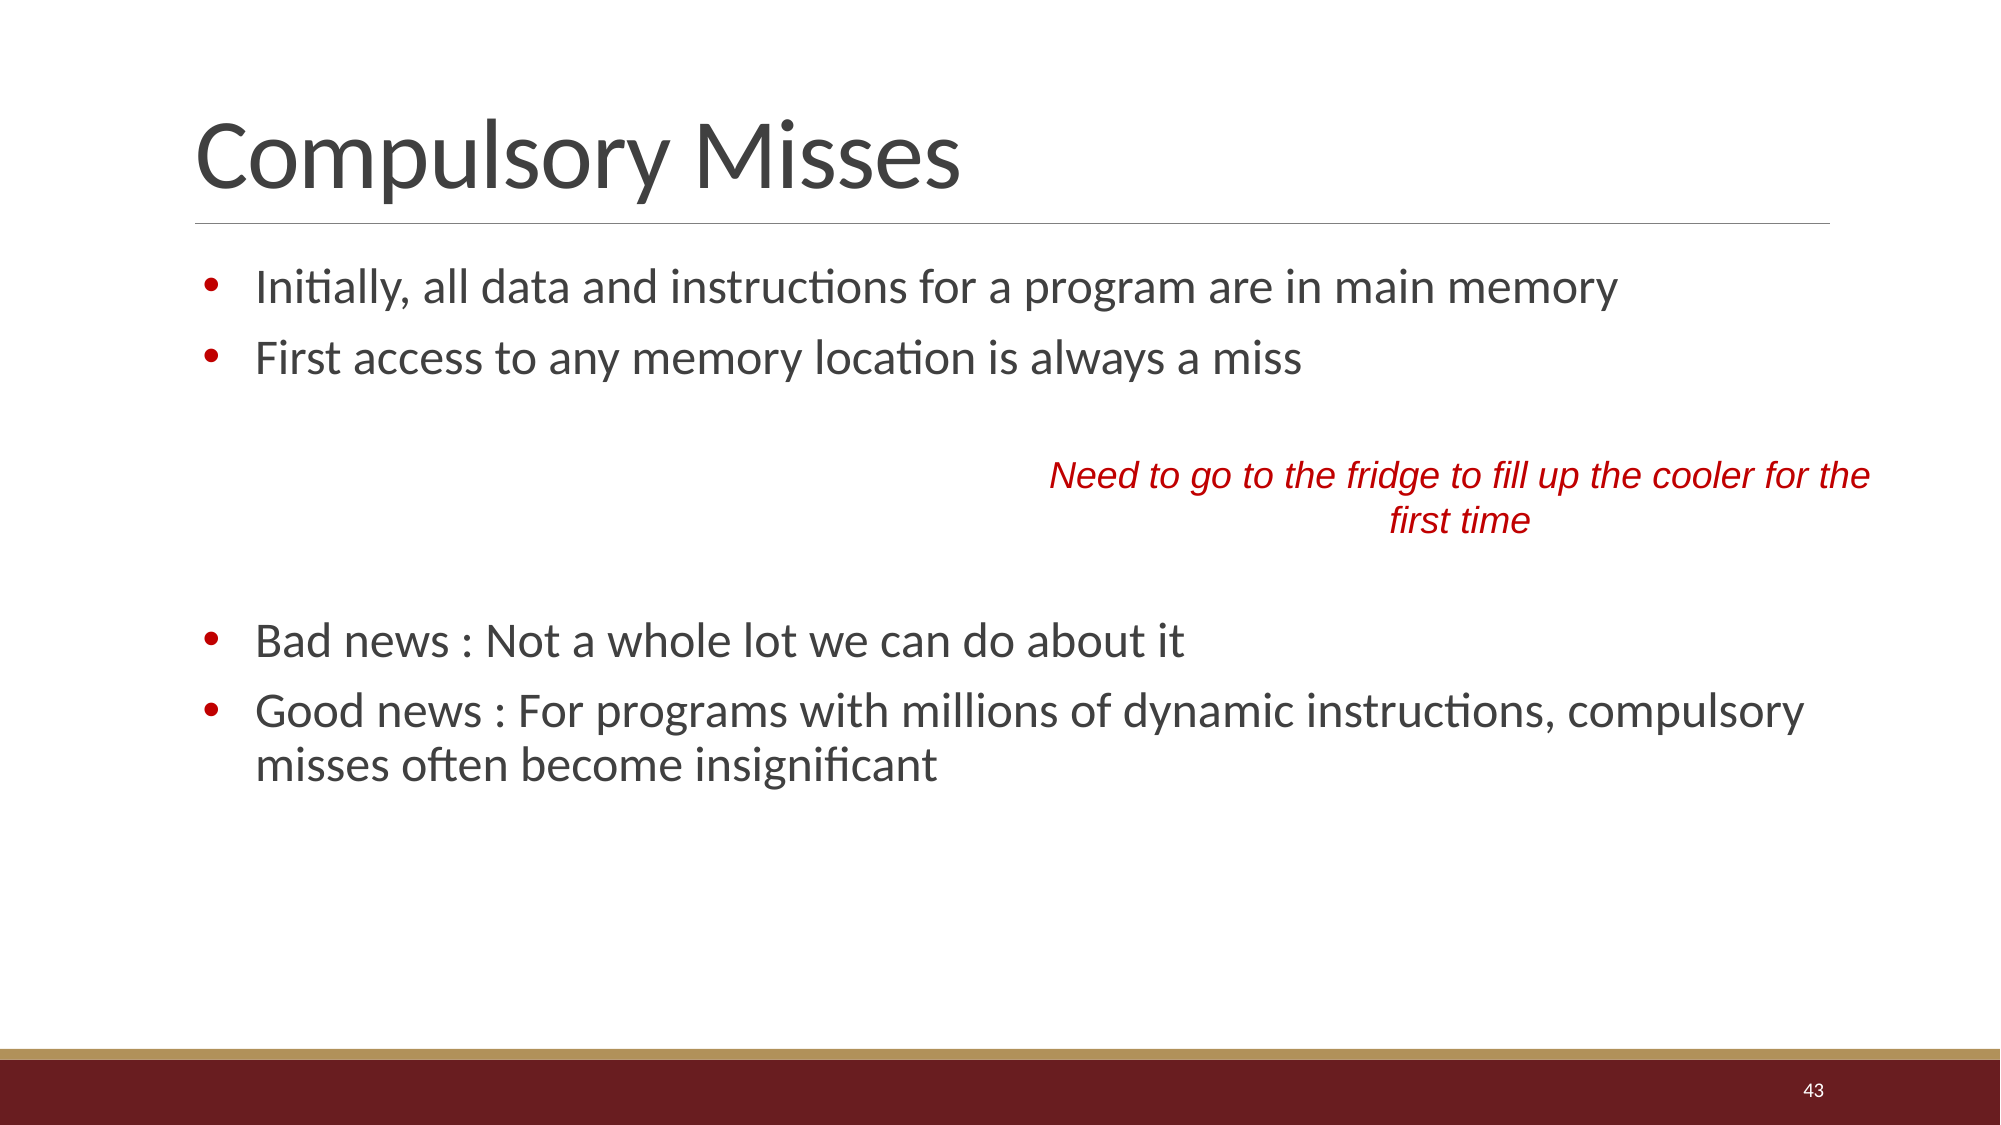

# Compulsory Misses
Initially, all data and instructions for a program are in main memory
First access to any memory location is always a miss

Bad news : Not a whole lot we can do about it
Good news : For programs with millions of dynamic instructions, compulsory misses often become insignificant

Need to go to the fridge to fill up the cooler for the first time
43